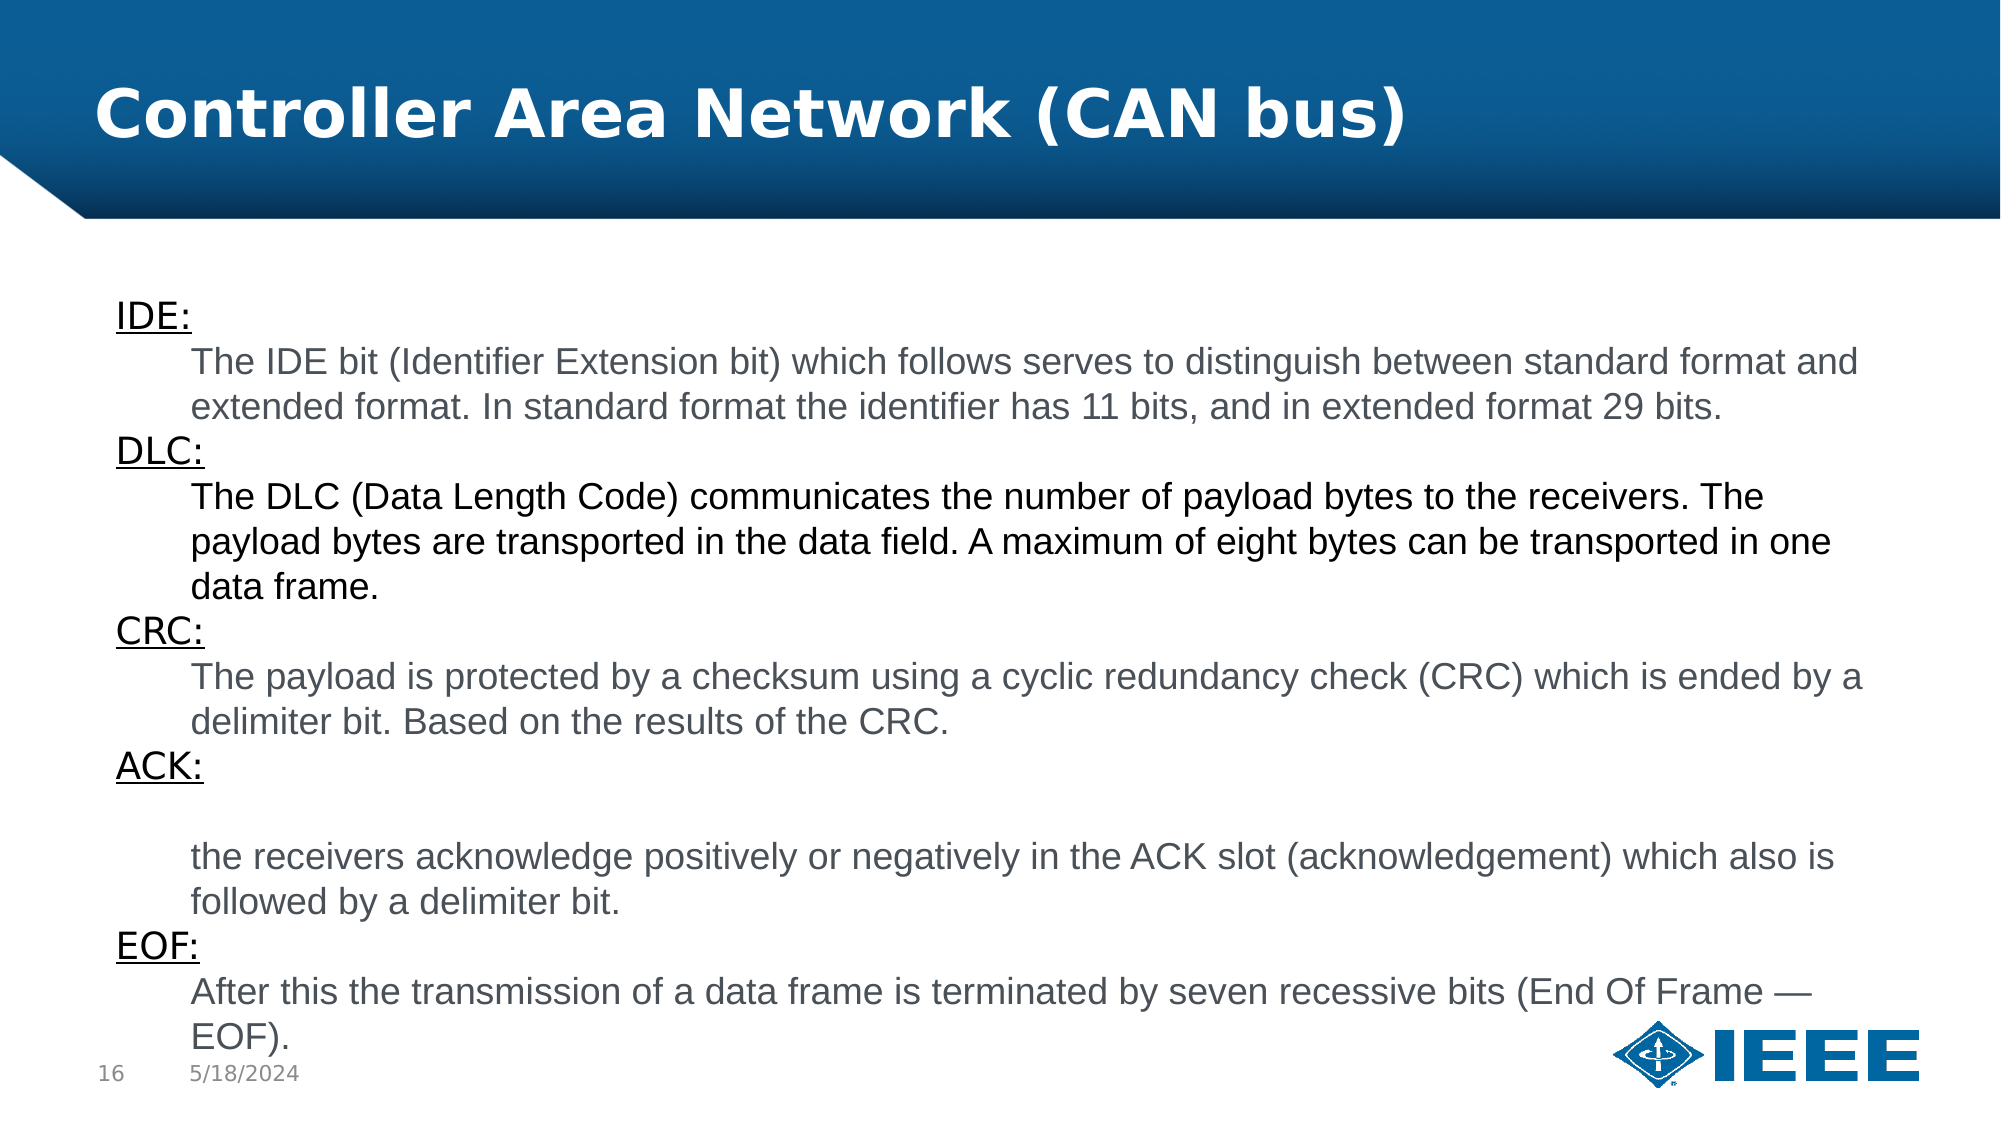

# Controller Area Network (CAN bus)
IDE:
The IDE bit (Identifier Extension bit) which follows serves to distinguish between standard format and extended format. In standard format the identifier has 11 bits, and in extended format 29 bits.
DLC:
The DLC (Data Length Code) communicates the number of payload bytes to the receivers. The payload bytes are transported in the data field. A maximum of eight bytes can be transported in one data frame.
CRC:
The payload is protected by a checksum using a cyclic redundancy check (CRC) which is ended by a delimiter bit. Based on the results of the CRC.
ACK:

the receivers acknowledge positively or negatively in the ACK slot (acknowledgement) which also is followed by a delimiter bit.
EOF:
After this the transmission of a data frame is terminated by seven recessive bits (End Of Frame — EOF).
16
5/18/2024